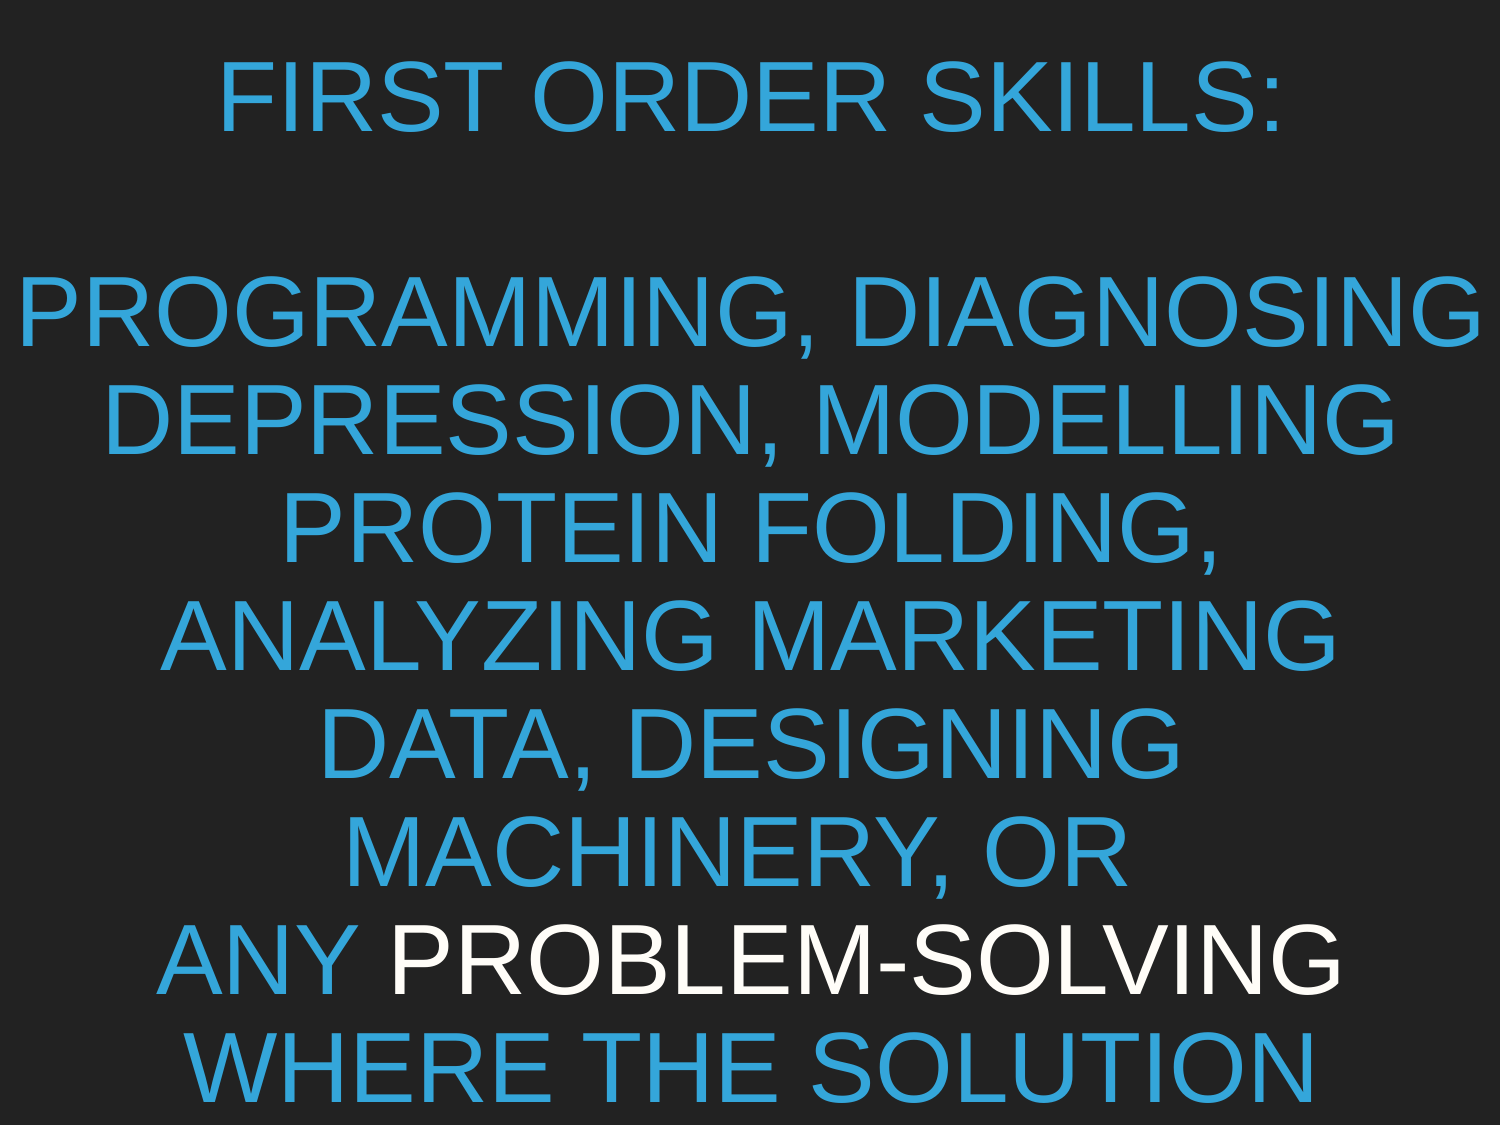

First order skills:
programming, diagnosing depression, modelling protein folding, analyzing marketing data, designing machinery, OR
Any Problem-Solving where the solution parameters are known!
(If there’s an easy way to grade it,
a machine can learn it)